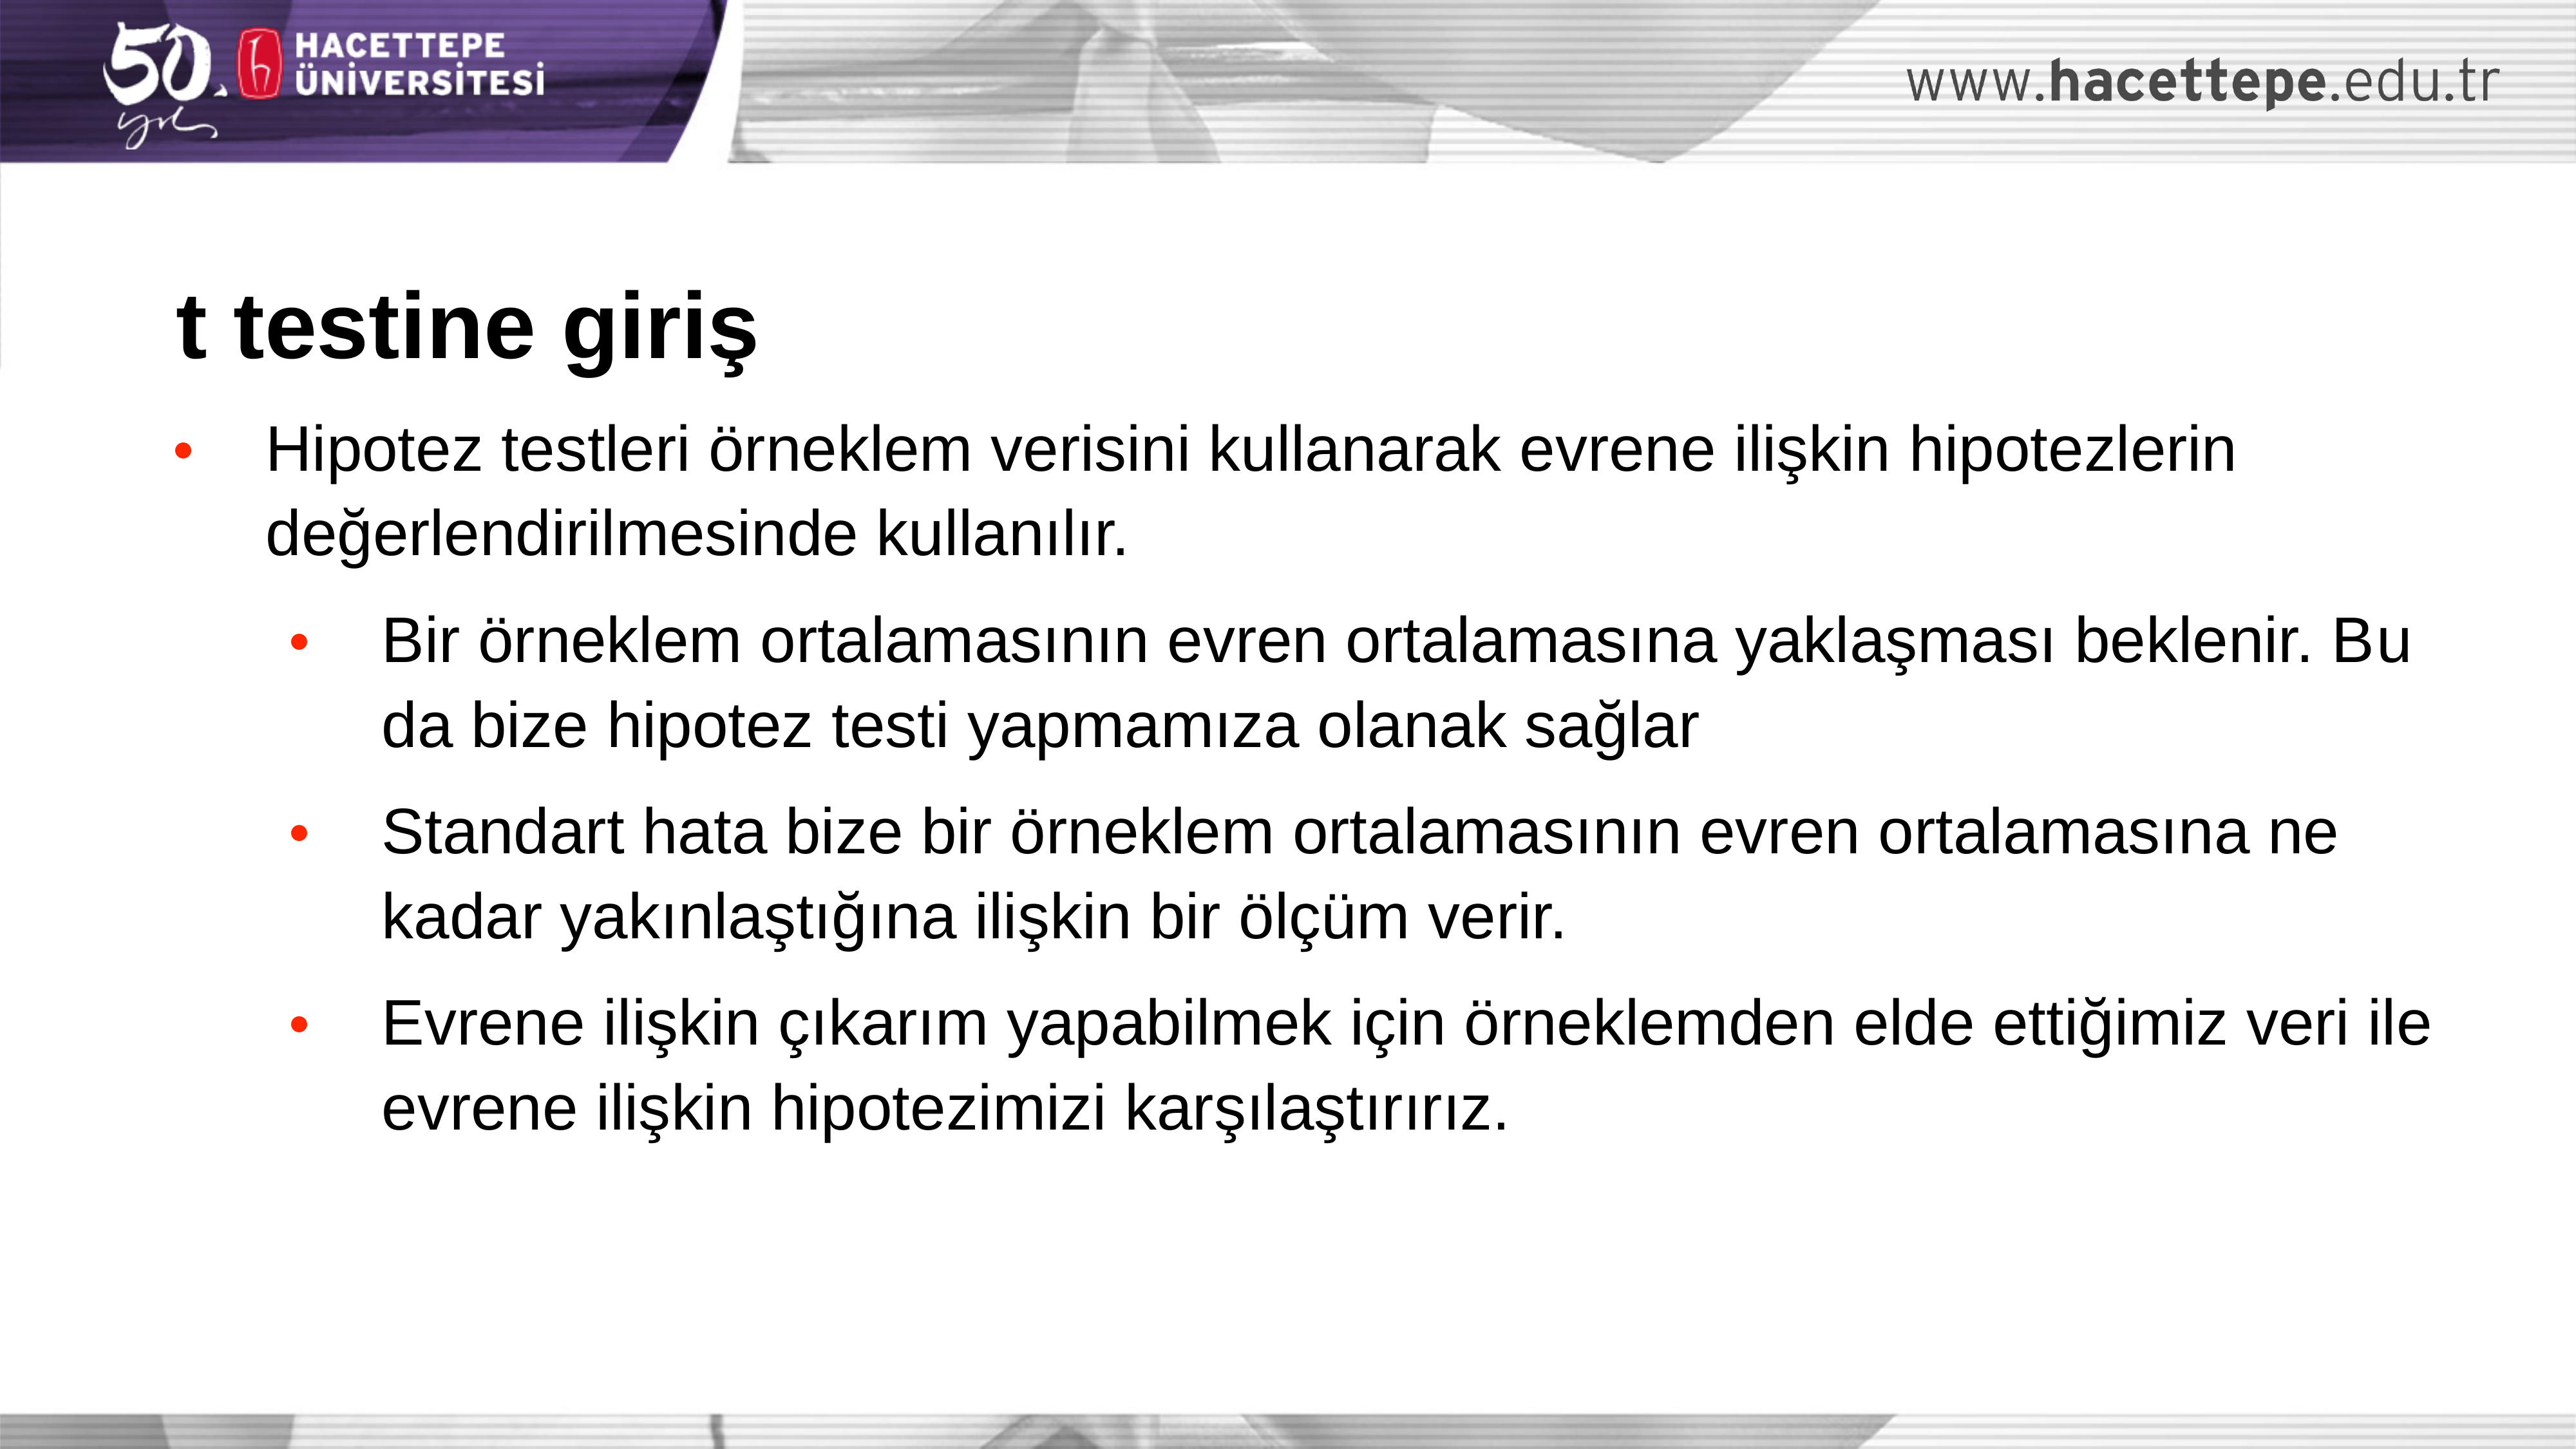

t testine giriş
Hipotez testleri örneklem verisini kullanarak evrene ilişkin hipotezlerin değerlendirilmesinde kullanılır.
Bir örneklem ortalamasının evren ortalamasına yaklaşması beklenir. Bu da bize hipotez testi yapmamıza olanak sağlar
Standart hata bize bir örneklem ortalamasının evren ortalamasına ne kadar yakınlaştığına ilişkin bir ölçüm verir.
Evrene ilişkin çıkarım yapabilmek için örneklemden elde ettiğimiz veri ile evrene ilişkin hipotezimizi karşılaştırırız.